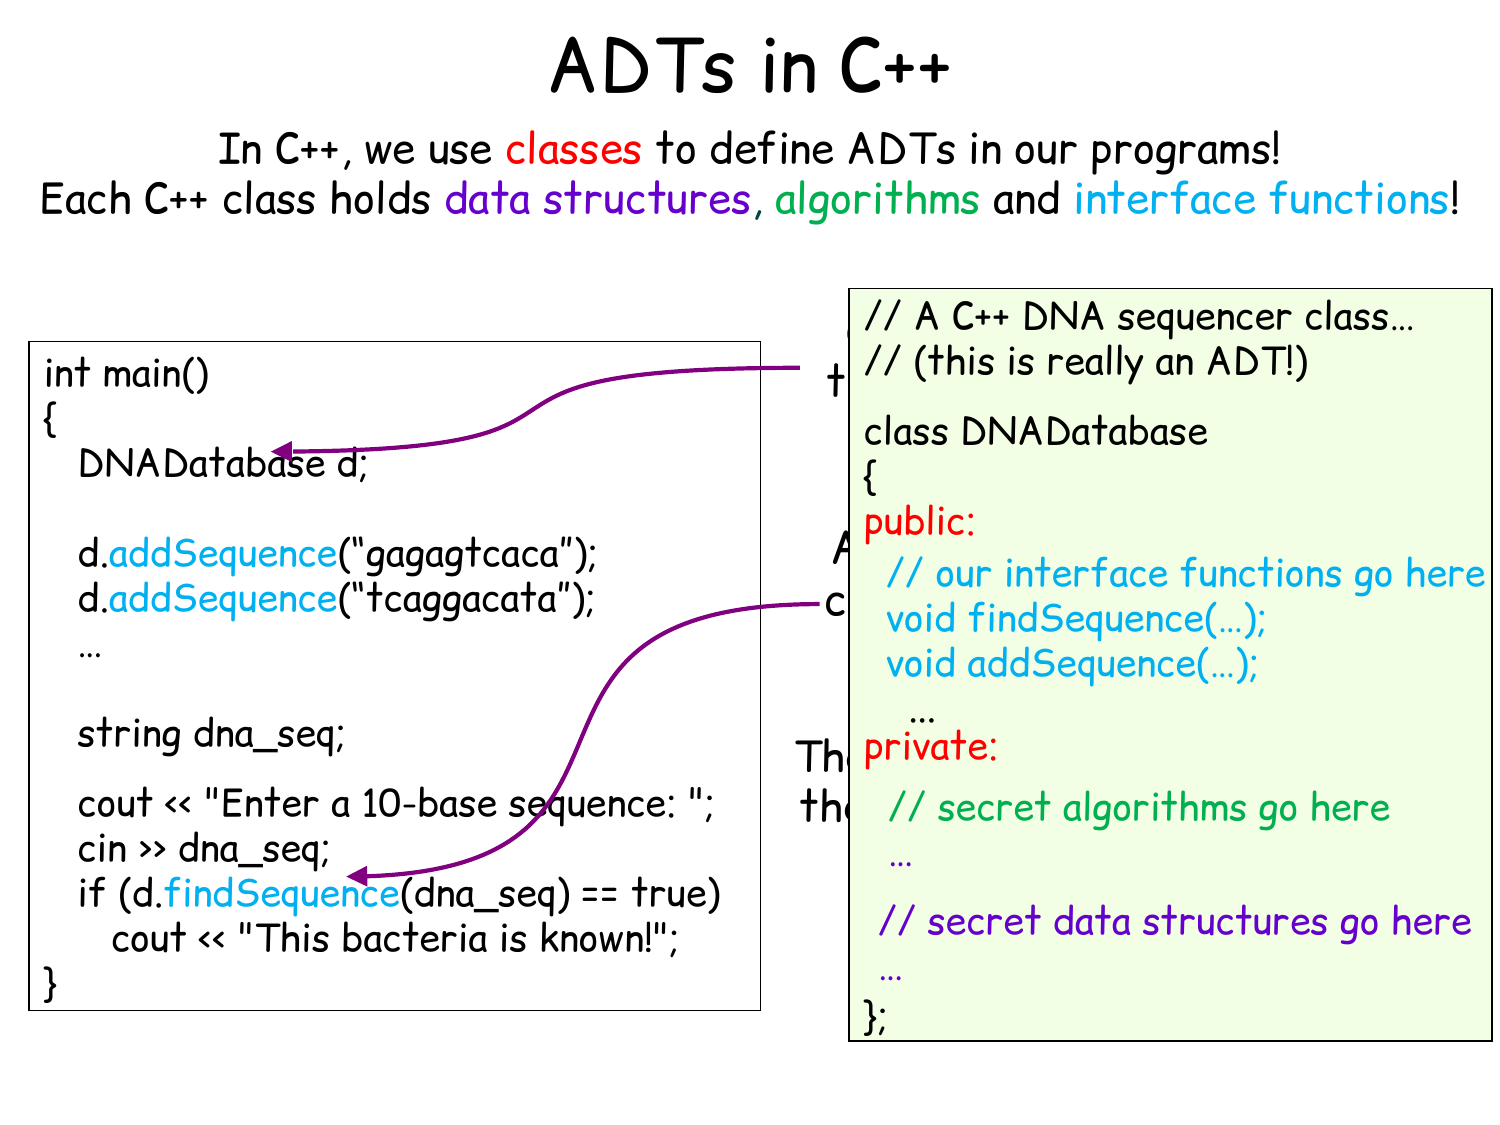

ADTs in C++
In C++, we use classes to define ADTs in our programs!
Each C++ class holds data structures, algorithms and interface functions!
Once we’ve defined our class,
the rest of our program can use
it trivially.

All our program needs to do is
call the functions in our class’s
public interface!

The rest of the program can ignore
the details of how our class works
and just use its features!

// A C++ DNA sequencer class…
// (this is really an ADT!)

class DNADatabase
{
public:

private:

};
int main()
{
   DNADatabase d;

   d.addSequence(“gagagtcaca”);
   d.addSequence(“tcaggacata”);
   …

   string dna_seq;

   cout << "Enter a 10-base sequence: ";
   cin >> dna_seq;
   if (d.findSequence(dna_seq) == true)
      cout << "This bacteria is known!";
}

 // our interface functions go here
 void findSequence(…);
 void addSequence(…);
   ...

// secret algorithms go here
…

// secret data structures go here
…